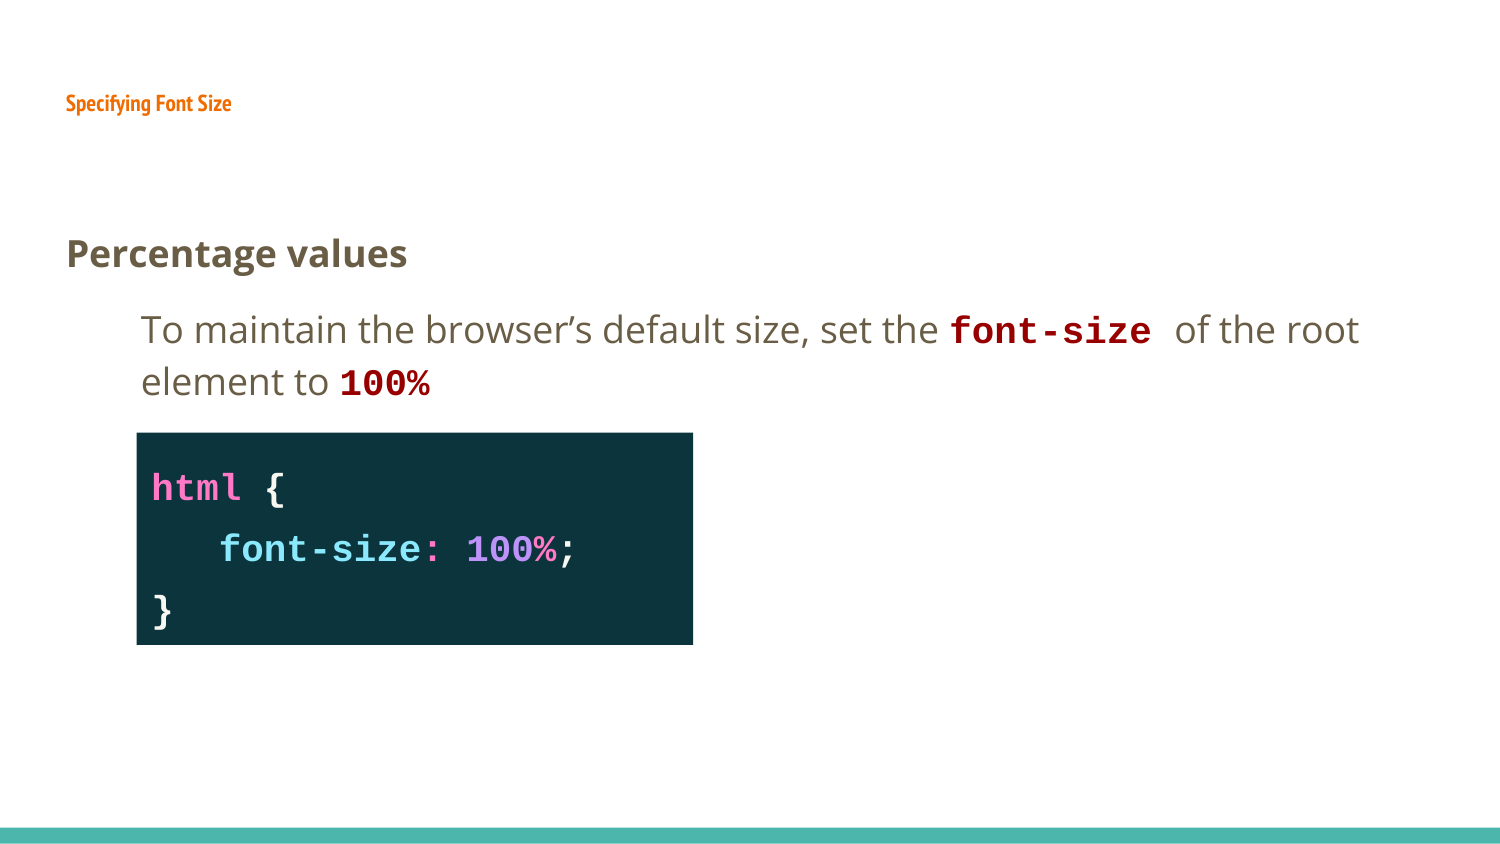

Specifying Font Size
Percentage values
To maintain the browser’s default size, set the font-size of the root element to 100%

html {
   font-size: 100%;
}